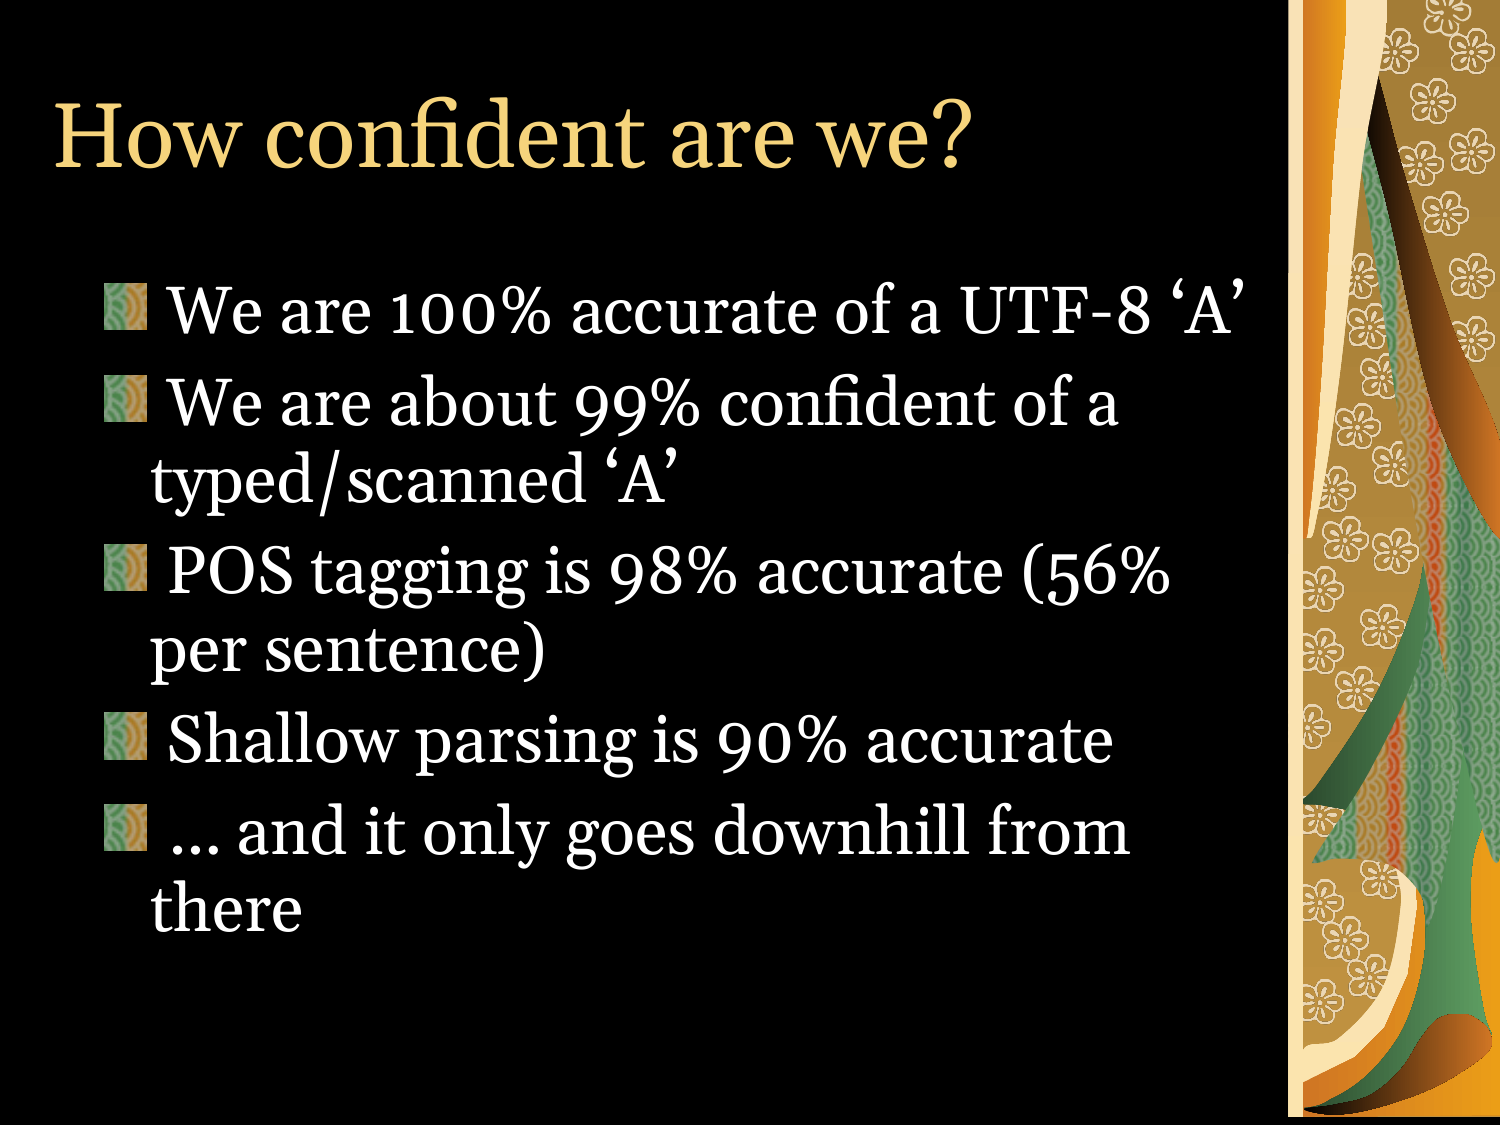

# How confident are we?
 We are 100% accurate of a UTF-8 ‘A’
 We are about 99% confident of a typed/scanned ‘A’
 POS tagging is 98% accurate (56% per sentence)
 Shallow parsing is 90% accurate
 … and it only goes downhill from there